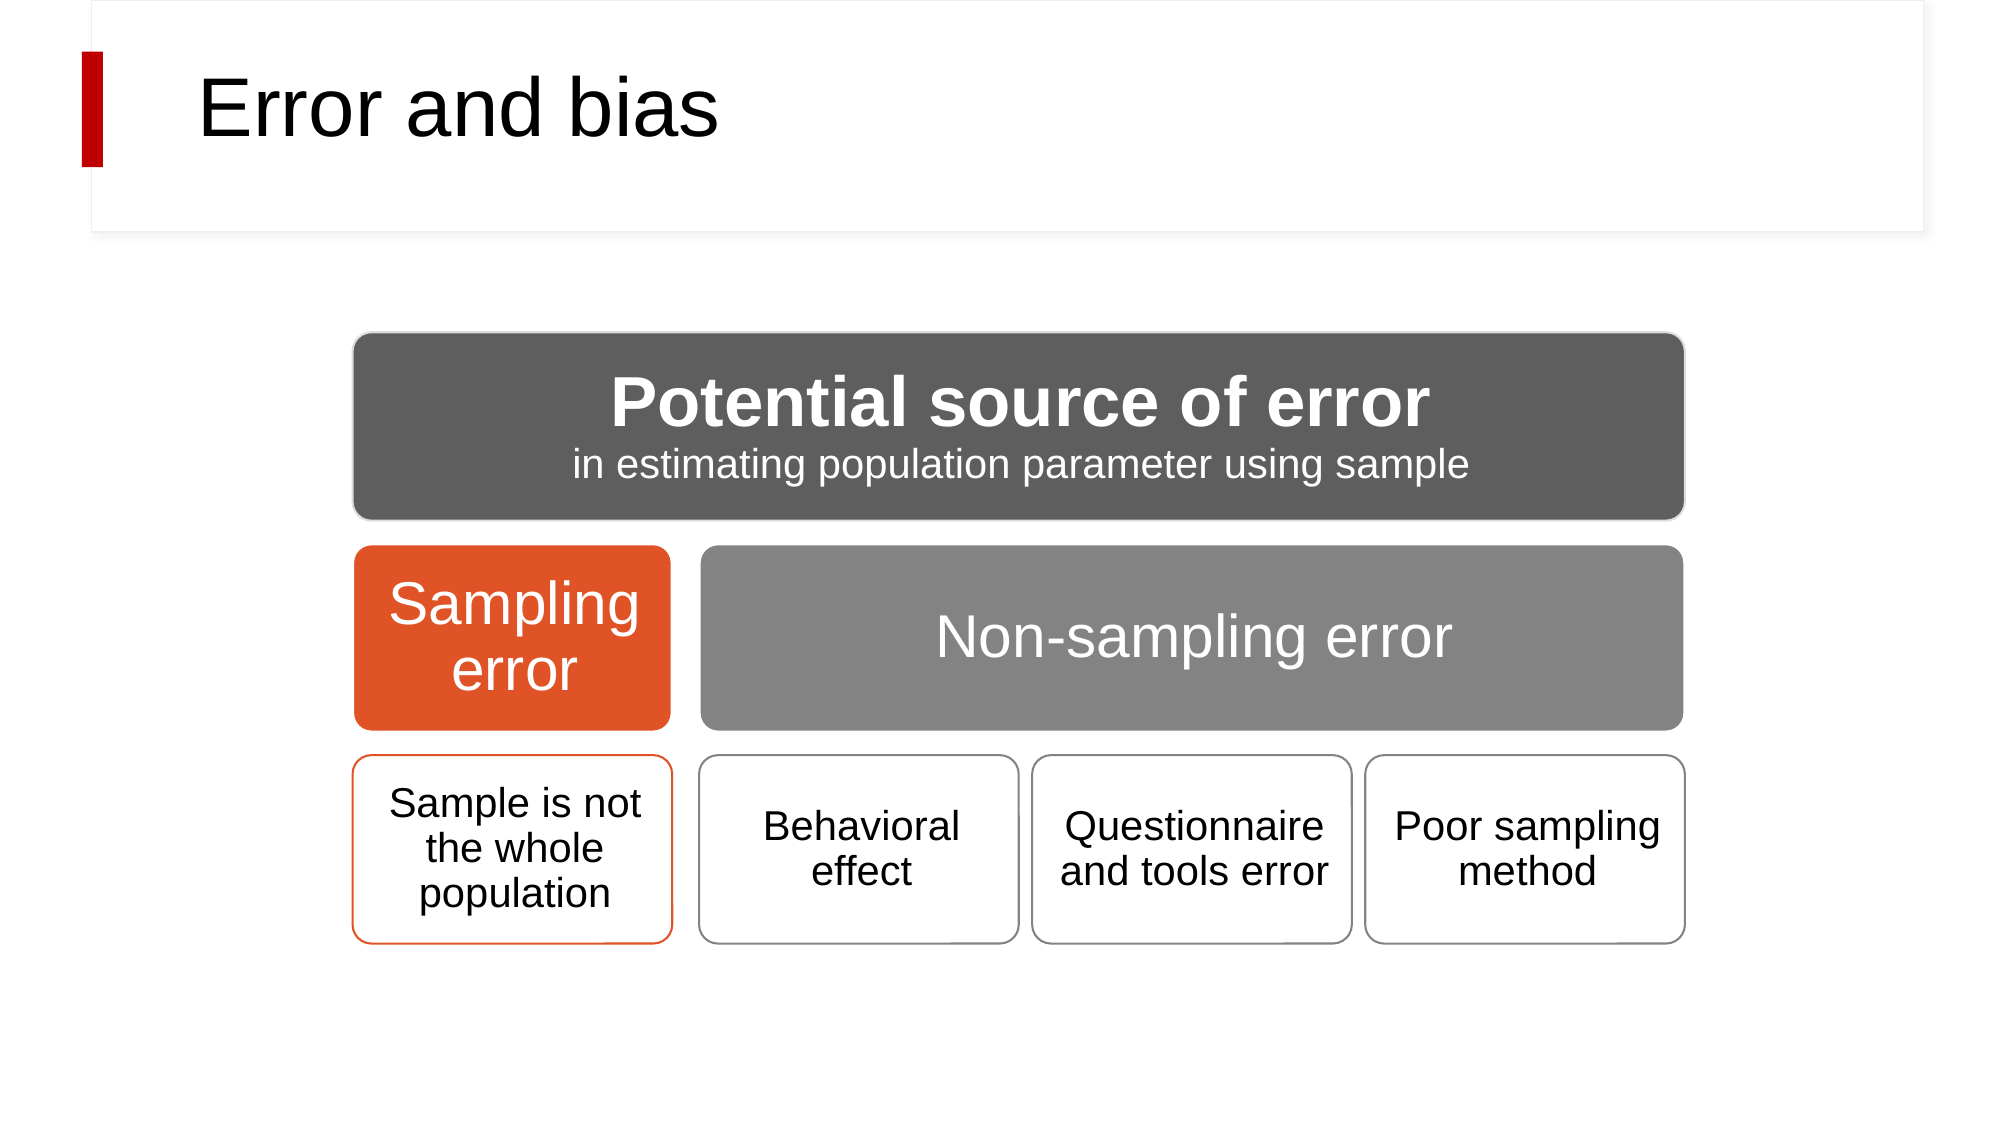

# Error and bias
Potential source of error
in estimating population parameter using sample
Sampling error
Sample is not the whole population
Non-sampling error
Behavioral effect
Questionnaire and tools error
Poor sampling method